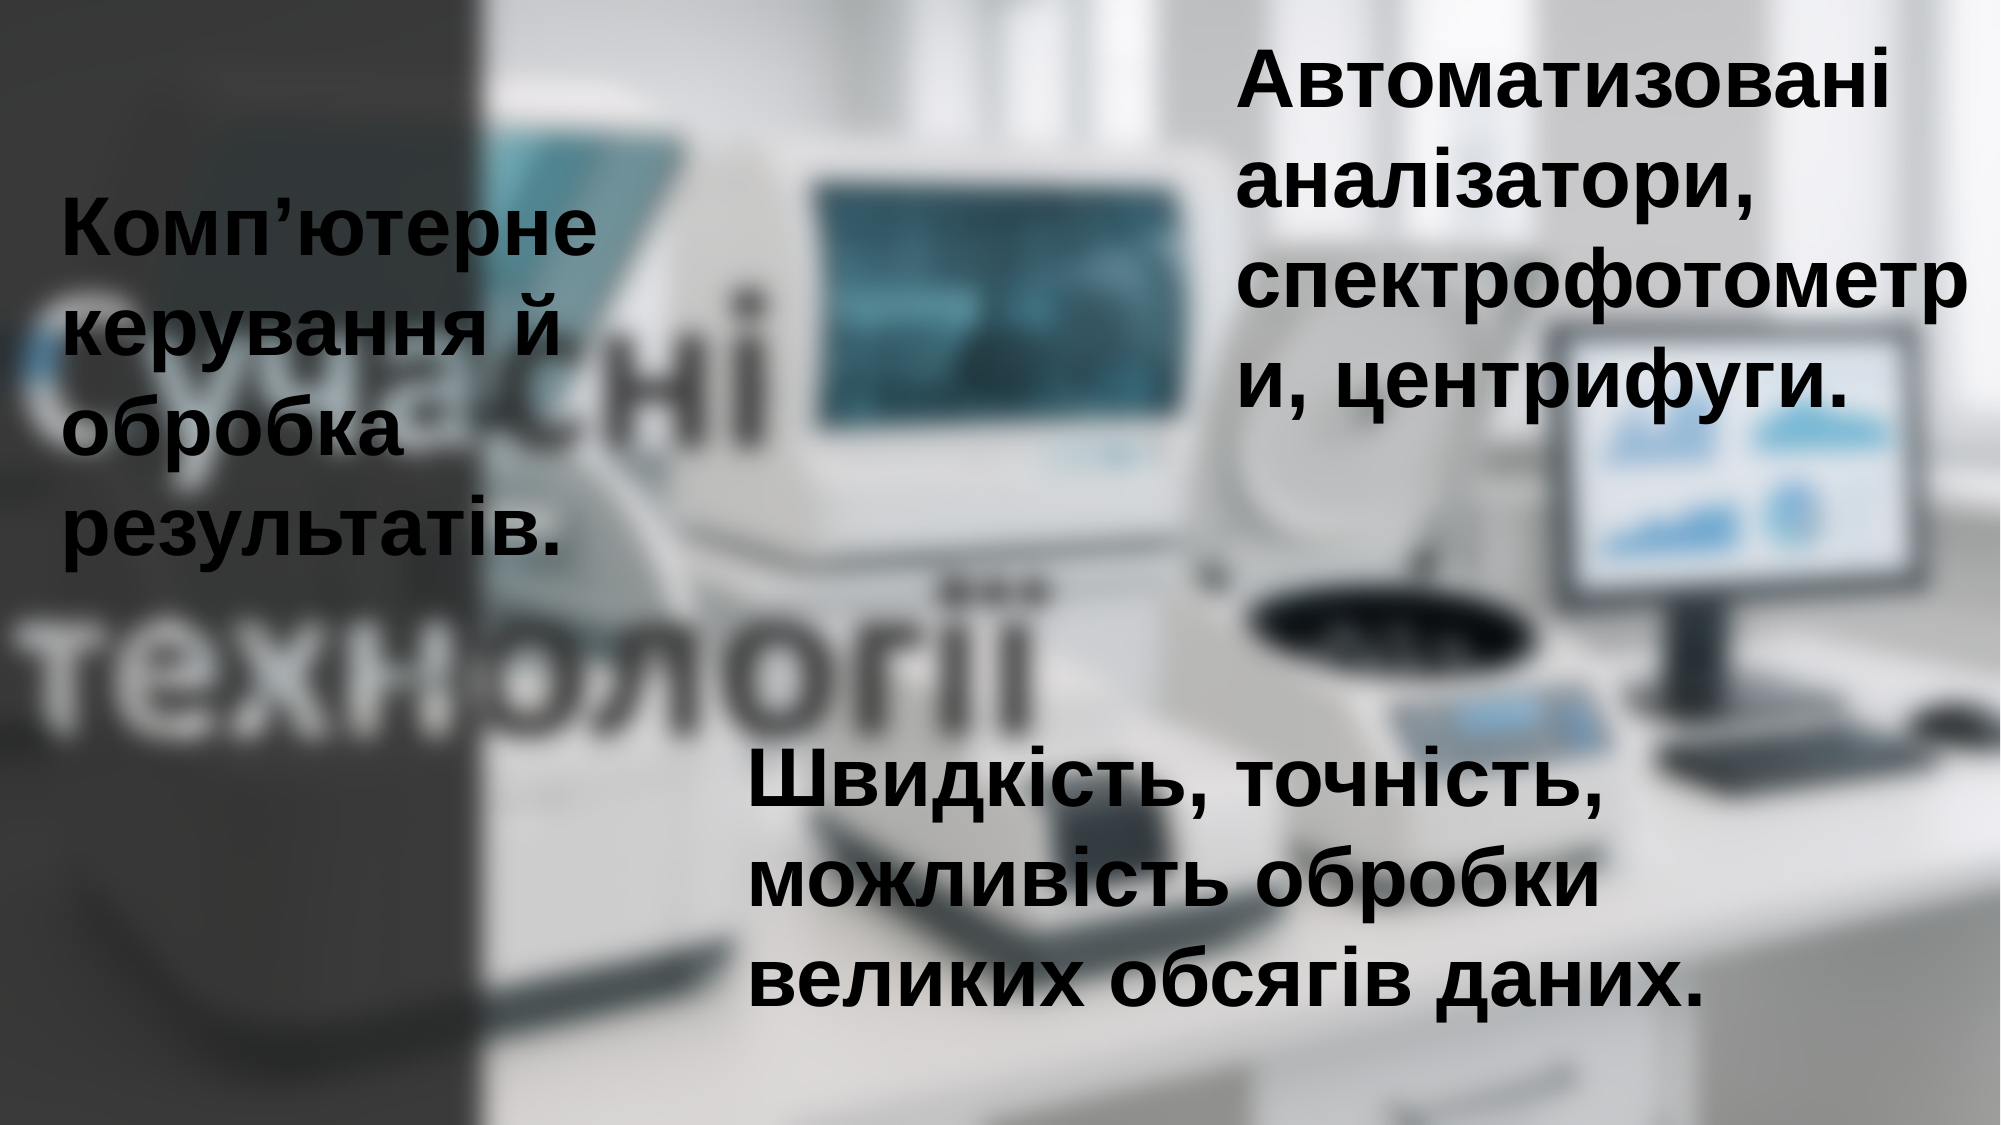

Автоматизовані аналізатори, спектрофотометри, центрифуги.
Комп’ютерне керування й обробка результатів.
Швидкість, точність, можливість обробки великих обсягів даних.